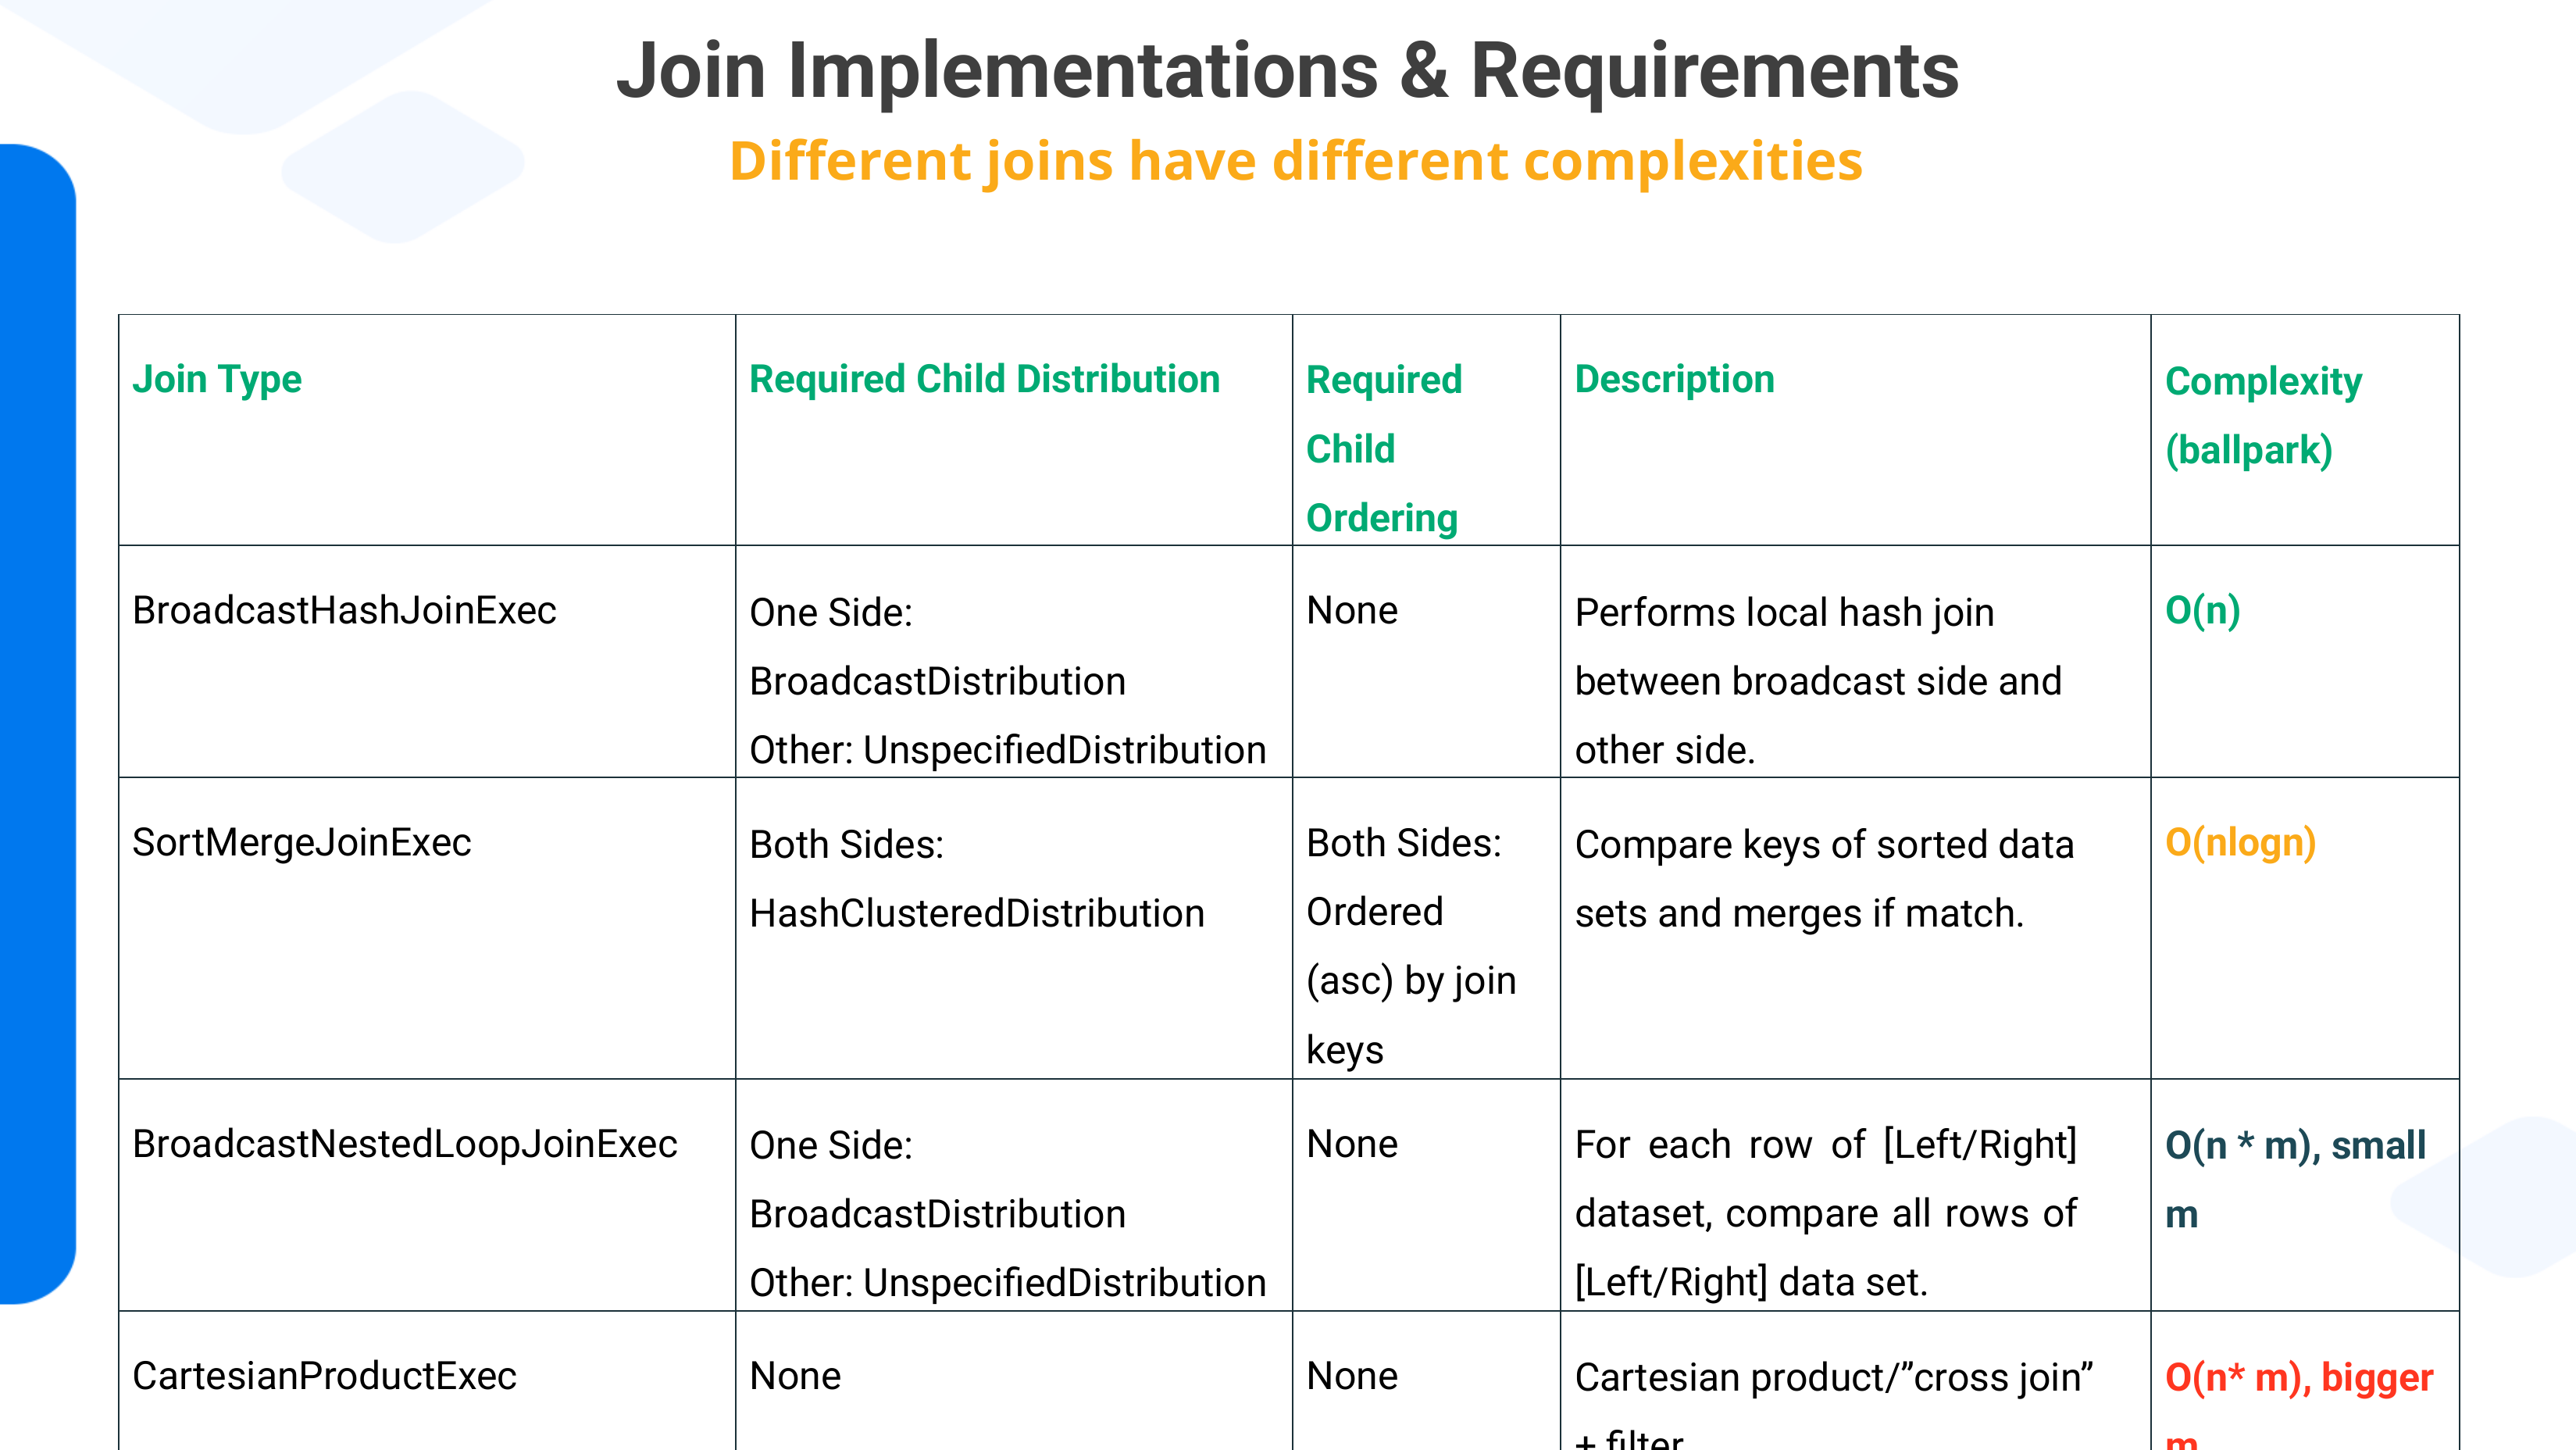

# Join Implementations & Requirements
Different joins have different complexities
| Join Type | Required Child Distribution | Required Child Ordering | Description | Complexity (ballpark) |
| --- | --- | --- | --- | --- |
| BroadcastHashJoinExec | One Side: BroadcastDistribution Other: UnspecifiedDistribution | None | Performs local hash join between broadcast side and other side. | O(n) |
| SortMergeJoinExec | Both Sides: HashClusteredDistribution | Both Sides: Ordered (asc) by join keys | Compare keys of sorted data sets and merges if match. | O(nlogn) |
| BroadcastNestedLoopJoinExec | One Side: BroadcastDistribution Other: UnspecifiedDistribution | None | For each row of [Left/Right] dataset, compare all rows of [Left/Right] data set. | O(n \* m), small m |
| CartesianProductExec | None | None | Cartesian product/”cross join” + filter | O(n\* m), bigger m |